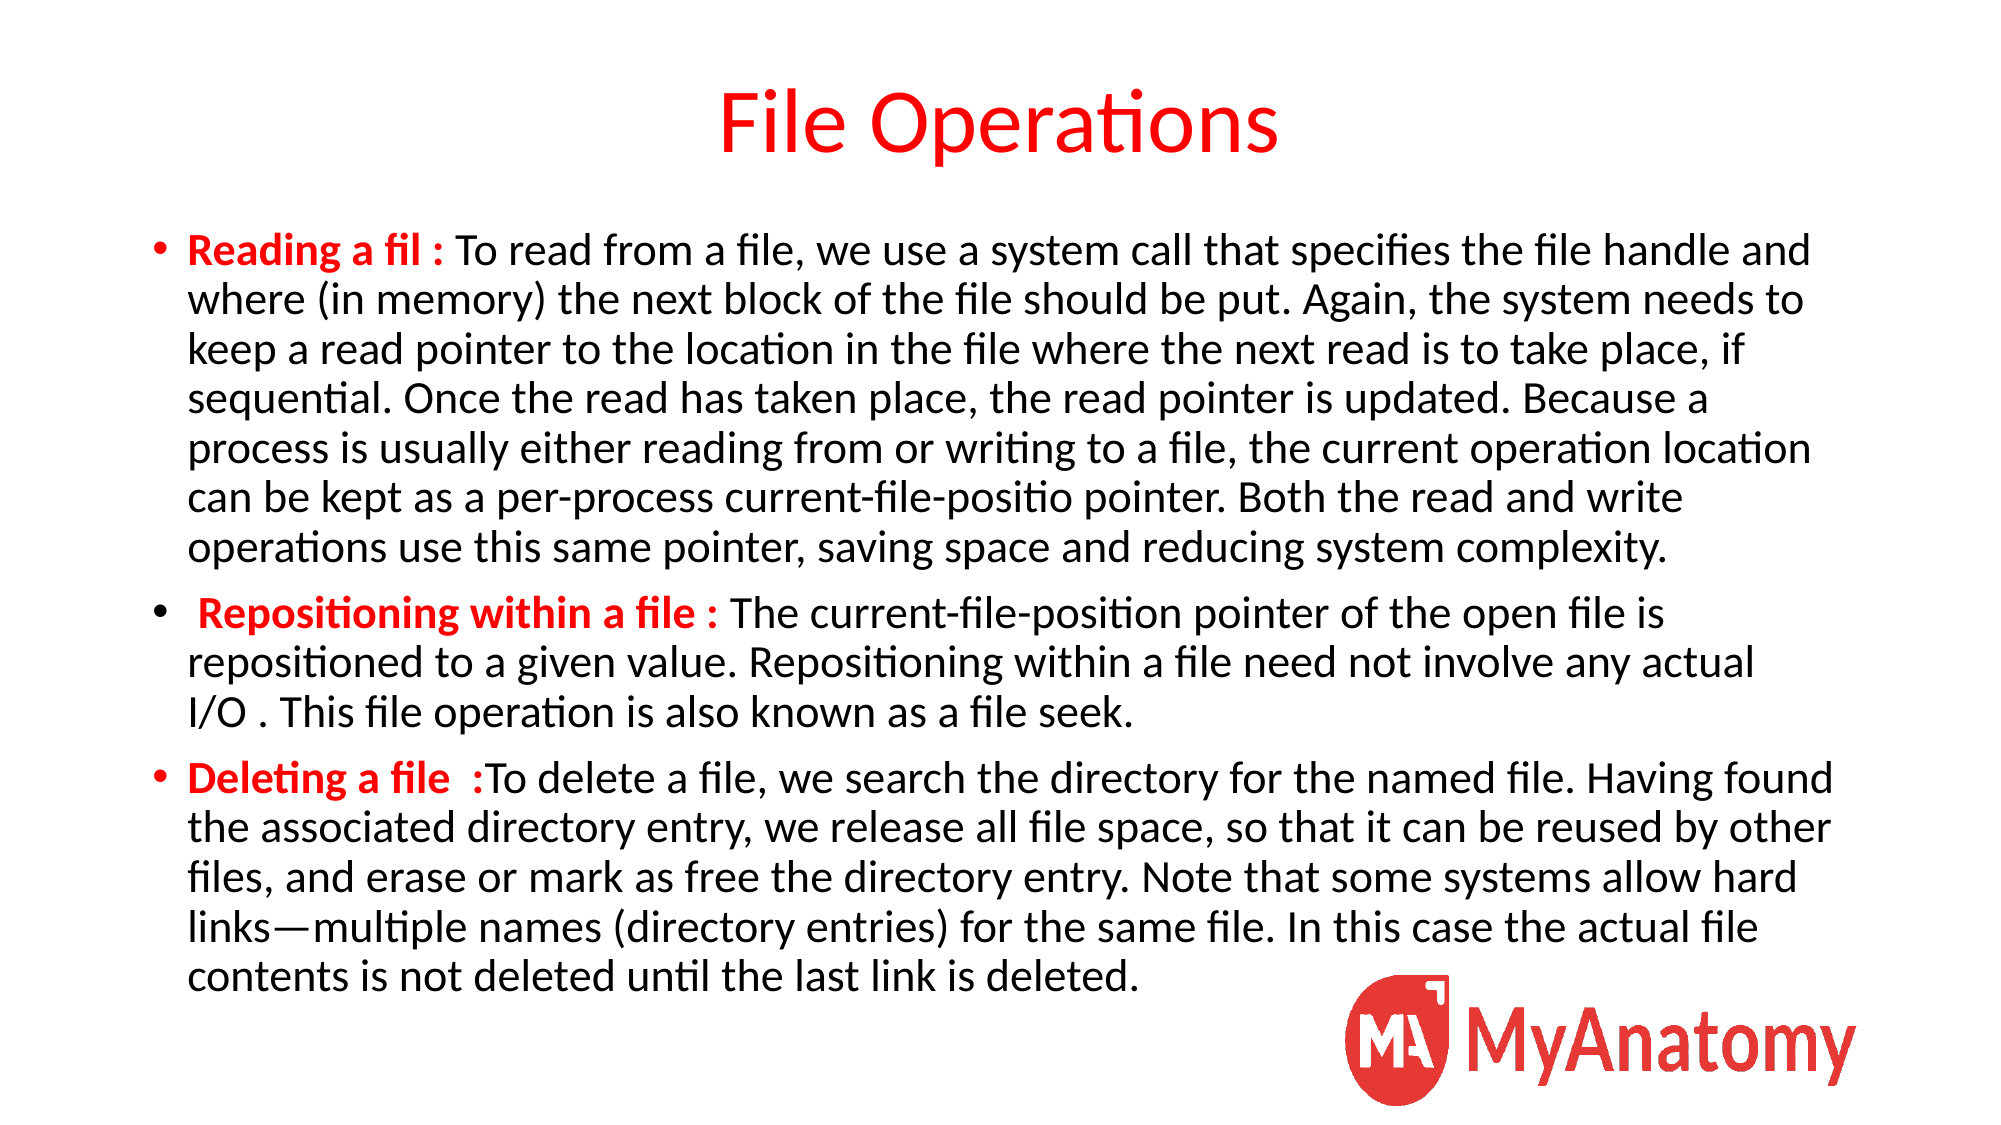

# File Operations
Reading a fil : To read from a file, we use a system call that specifies the file handle and where (in memory) the next block of the file should be put. Again, the system needs to keep a read pointer to the location in the file where the next read is to take place, if sequential. Once the read has taken place, the read pointer is updated. Because a process is usually either reading from or writing to a file, the current operation location can be kept as a per-process current-file-positio pointer. Both the read and write operations use this same pointer, saving space and reducing system complexity.
 Repositioning within a file : The current-file-position pointer of the open file is repositioned to a given value. Repositioning within a file need not involve any actual I/O . This file operation is also known as a file seek.
Deleting a file  :To delete a file, we search the directory for the named file. Having found the associated directory entry, we release all file space, so that it can be reused by other files, and erase or mark as free the directory entry. Note that some systems allow hard links—multiple names (directory entries) for the same file. In this case the actual file contents is not deleted until the last link is deleted.